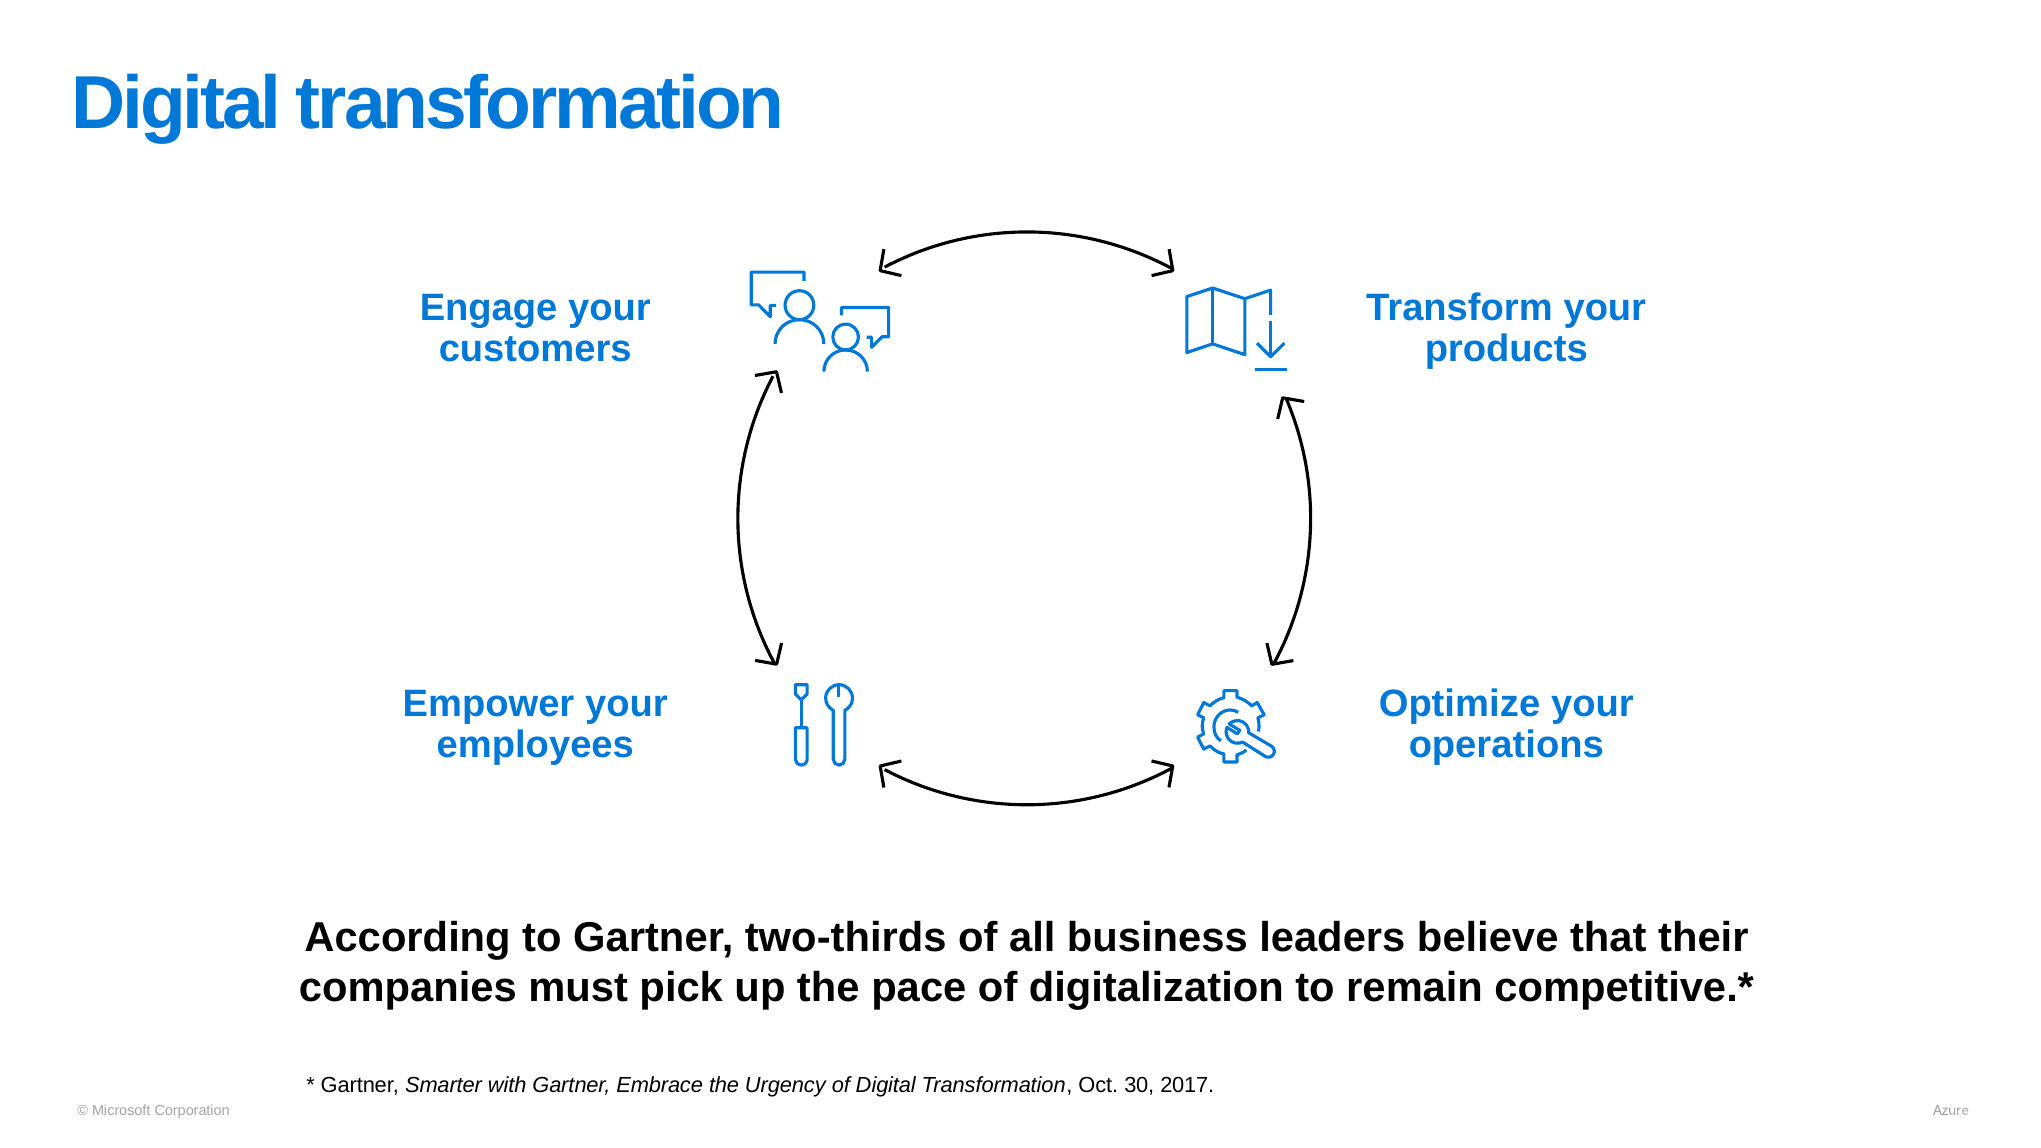

# Digital transformation

Engage your customers
Transform your products

Empower your employees
Optimize your operations

According to Gartner, two-thirds of all business leaders believe that their companies must pick up the pace of digitalization to remain competitive.*
* Gartner, Smarter with Gartner, Embrace the Urgency of Digital Transformation, Oct. 30, 2017.